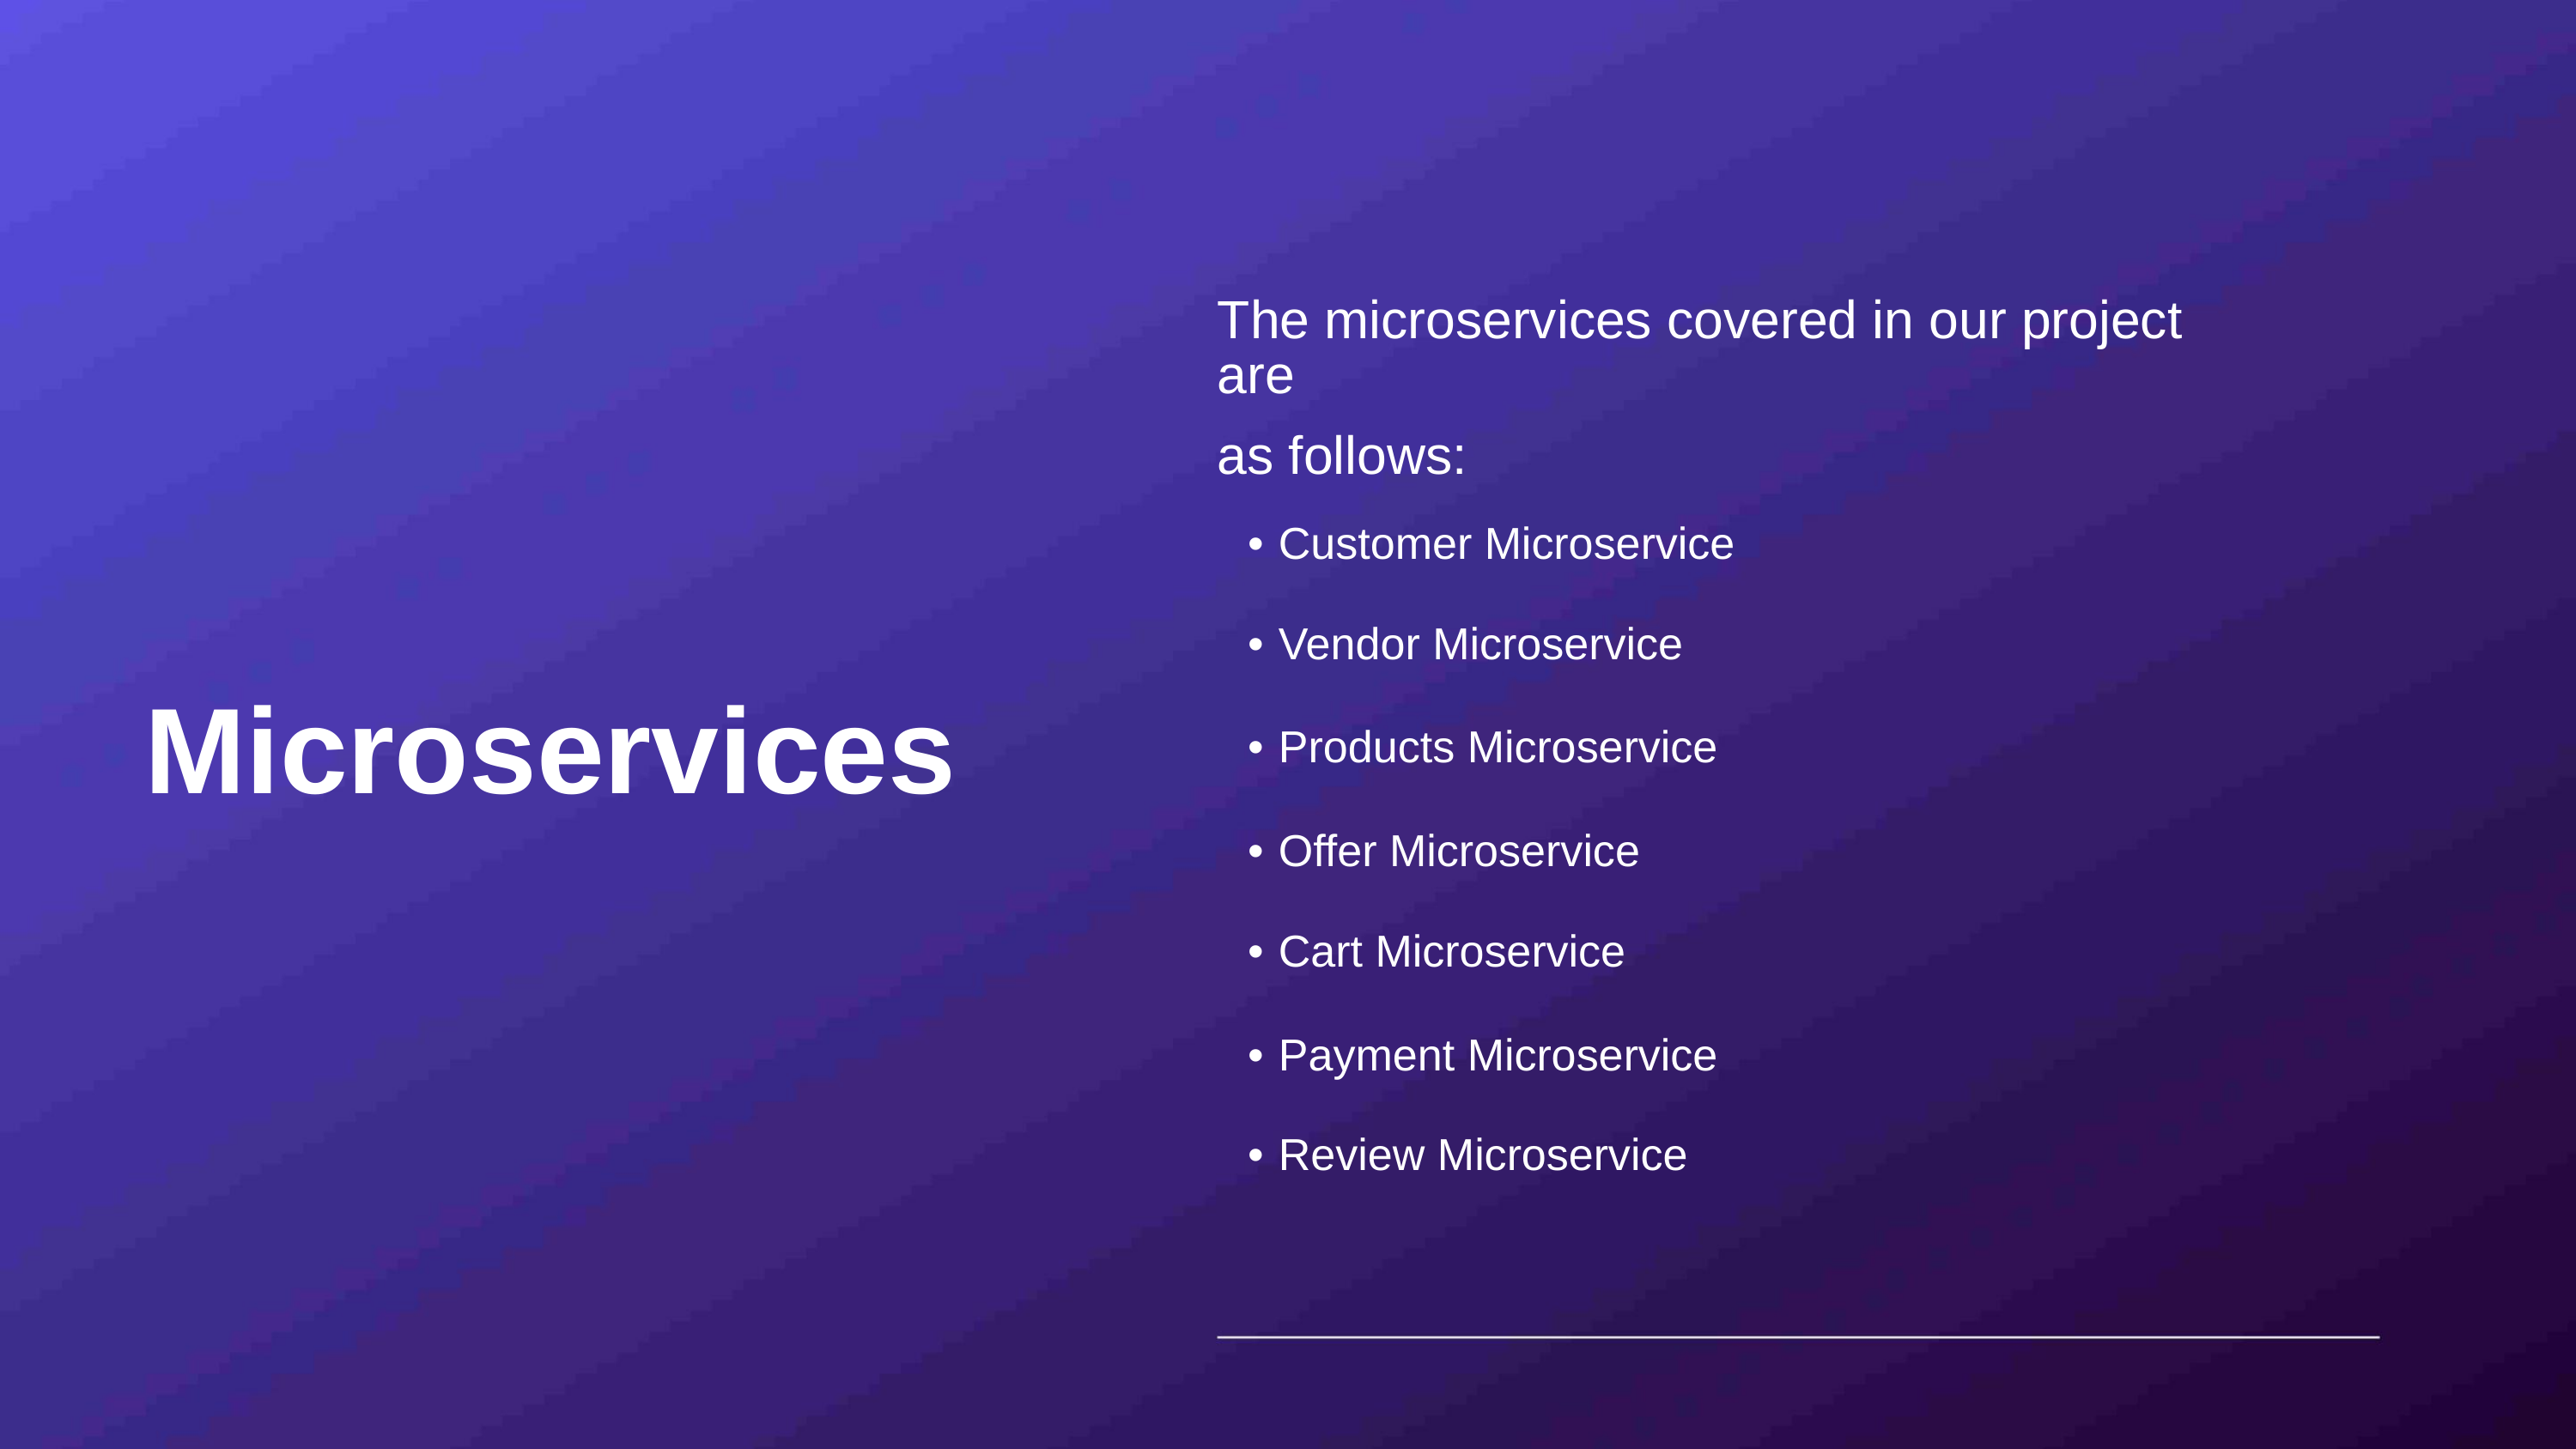

The microservices covered in our project are
as follows:
• Customer Microservice
• Vendor Microservice
• Products Microservice
• Offer Microservice
Microservices
• Cart Microservice
• Payment Microservice
• Review Microservice